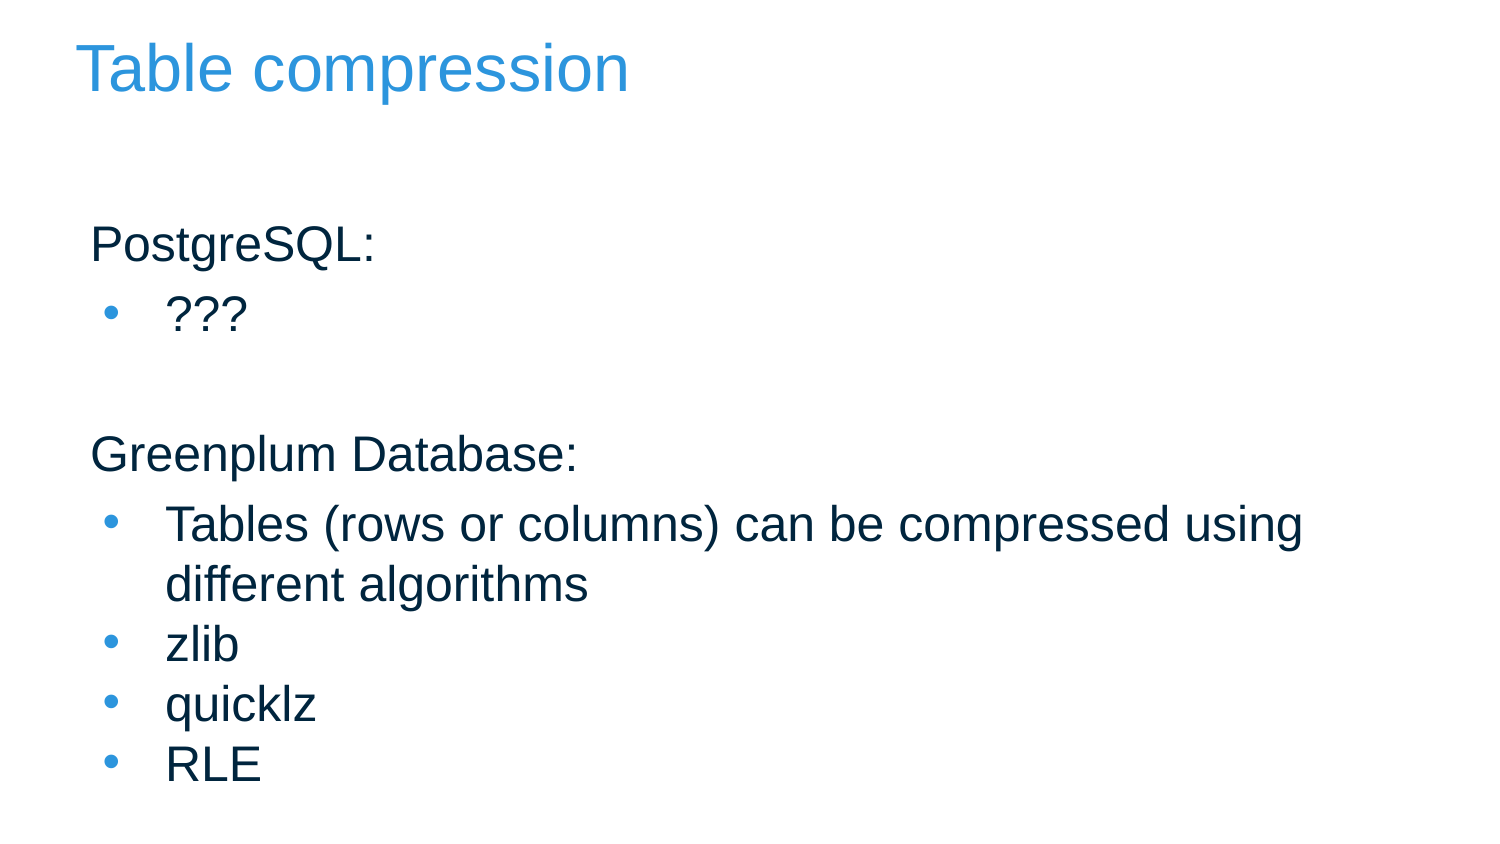

# Table compression
PostgreSQL:
???

Greenplum Database:
Tables (rows or columns) can be compressed using different algorithms
zlib
quicklz
RLE